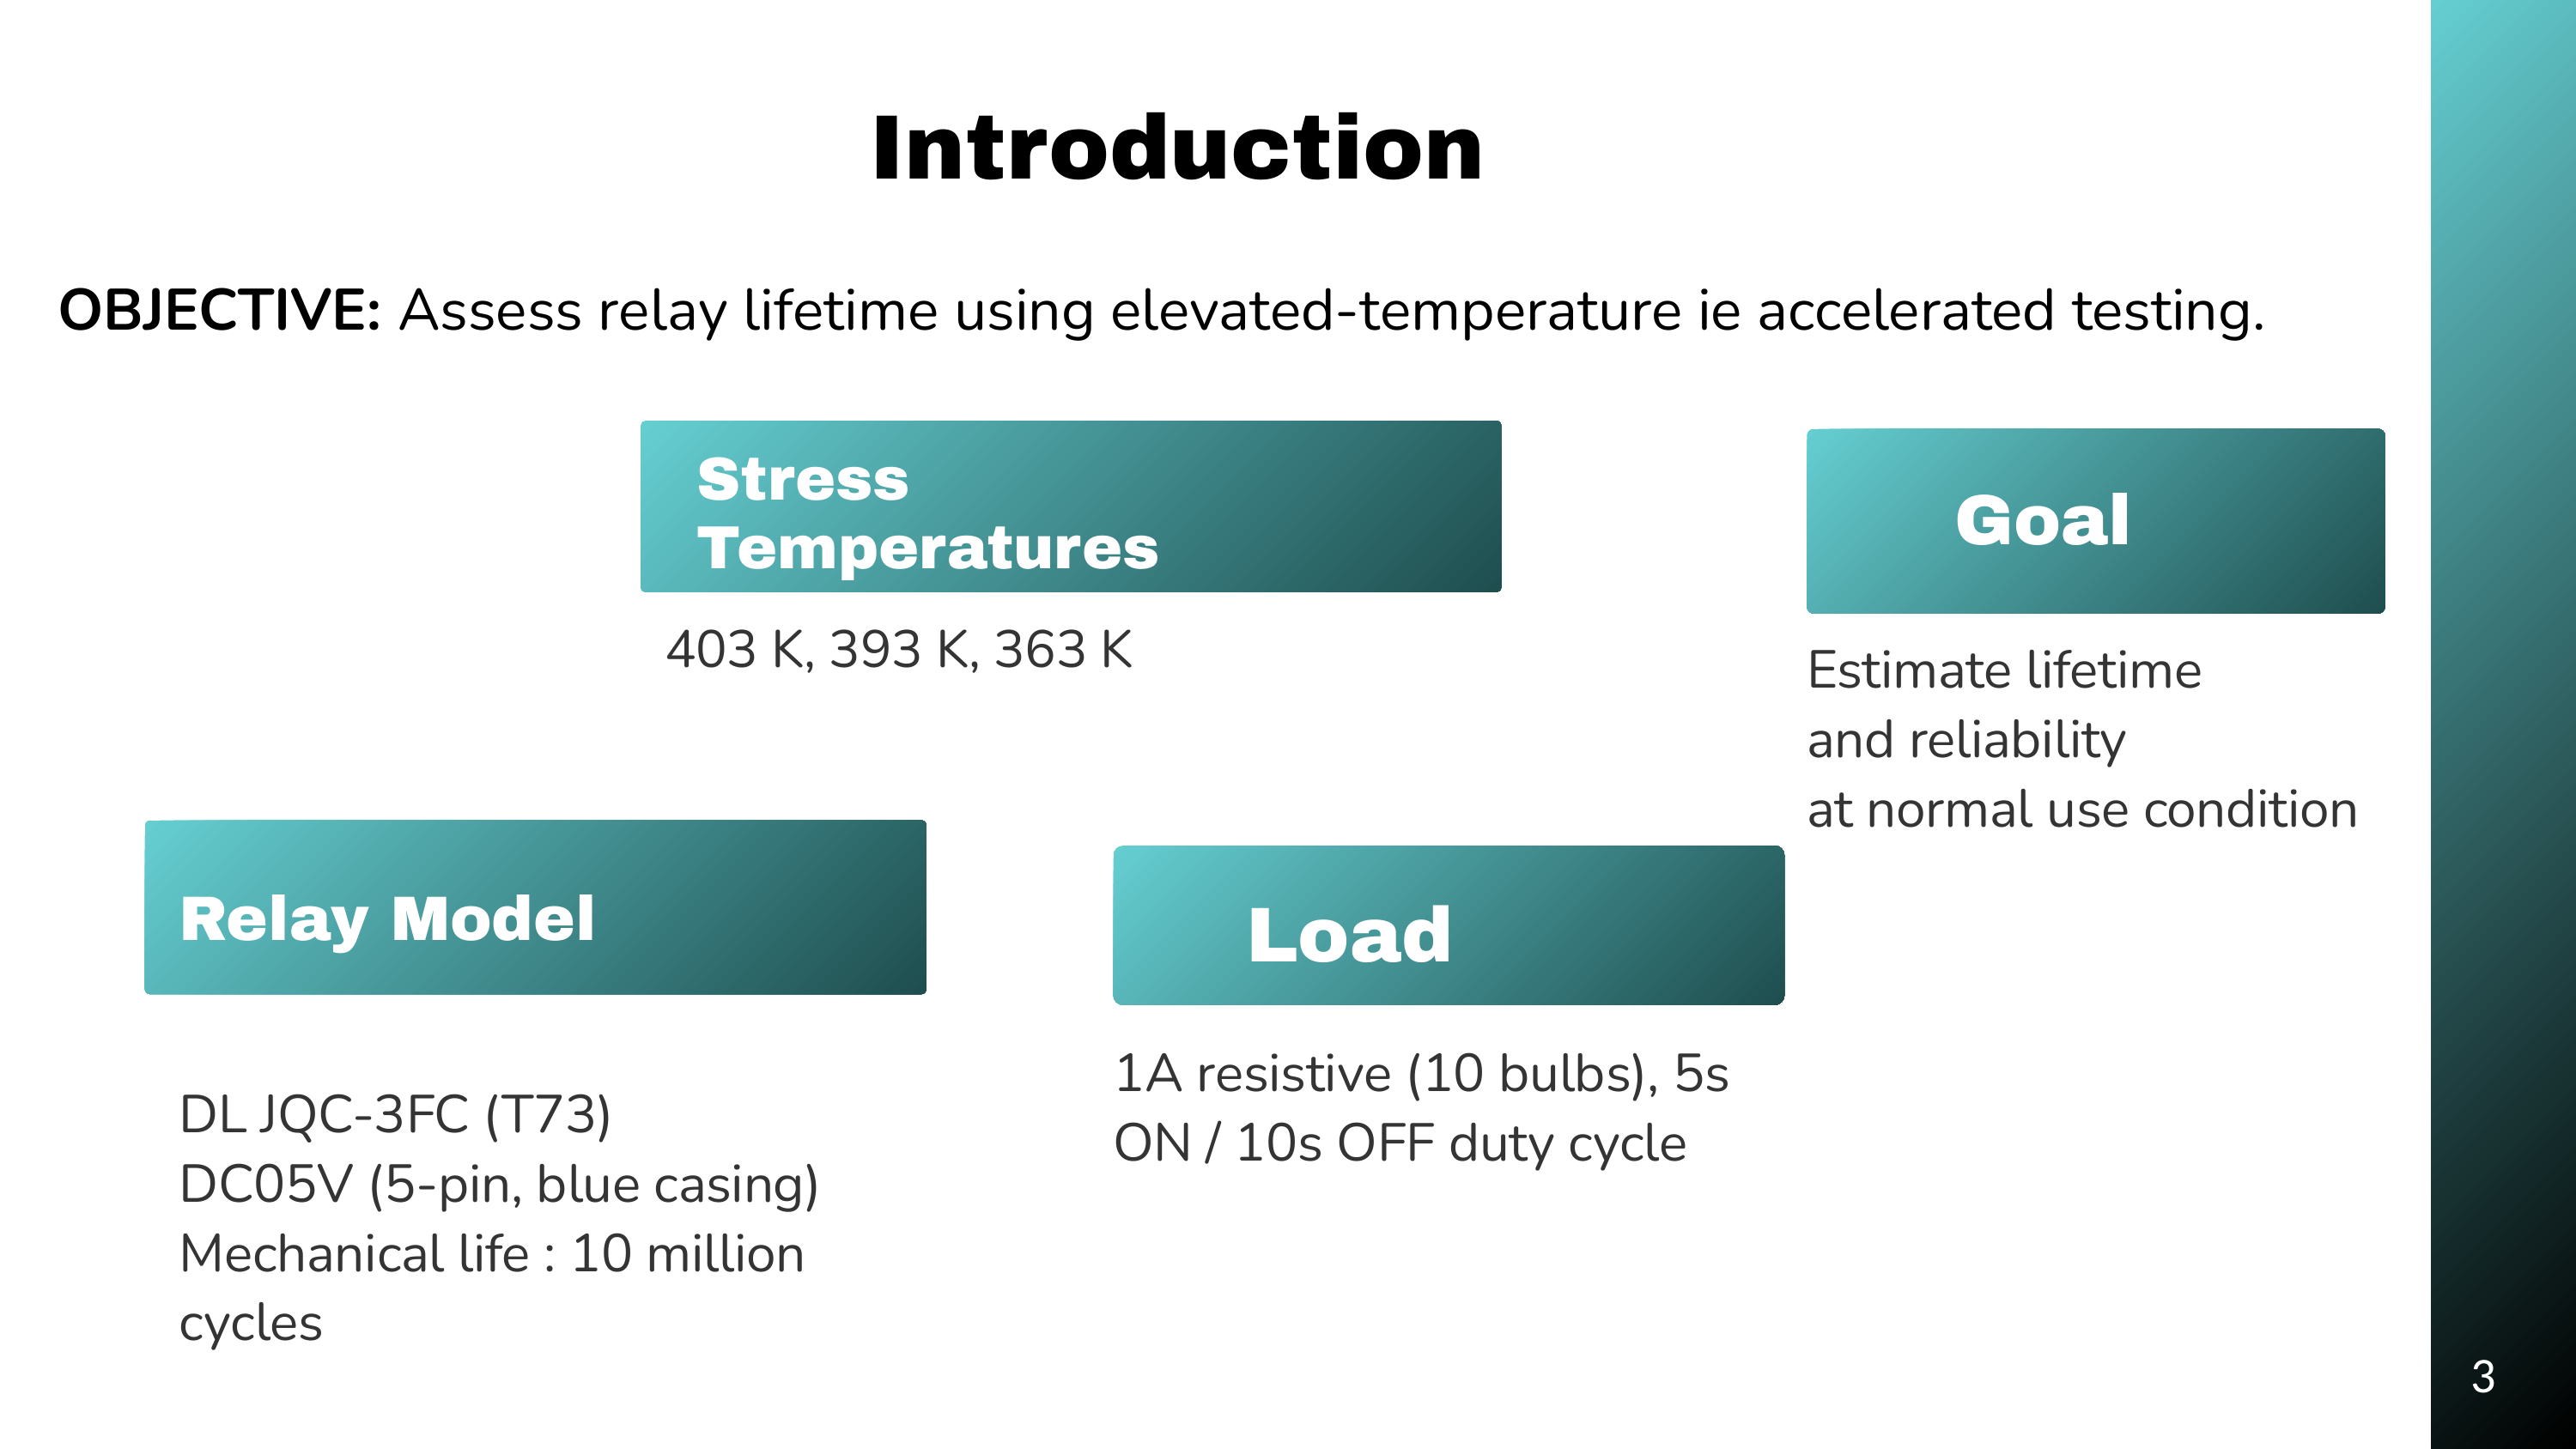

Introduction
OBJECTIVE: Assess relay lifetime using elevated-temperature ie accelerated testing.

Stress
Temperatures
Goal
403 K, 393 K, 363 K

Estimate lifetime
and reliability
at normal use condition

Relay Model
Load
1A resistive (10 bulbs), 5s ON / 10s OFF duty cycle
DL JQC‑3FC (T73)
DC05V (5‑pin, blue casing)
Mechanical life : 10 million cycles
3